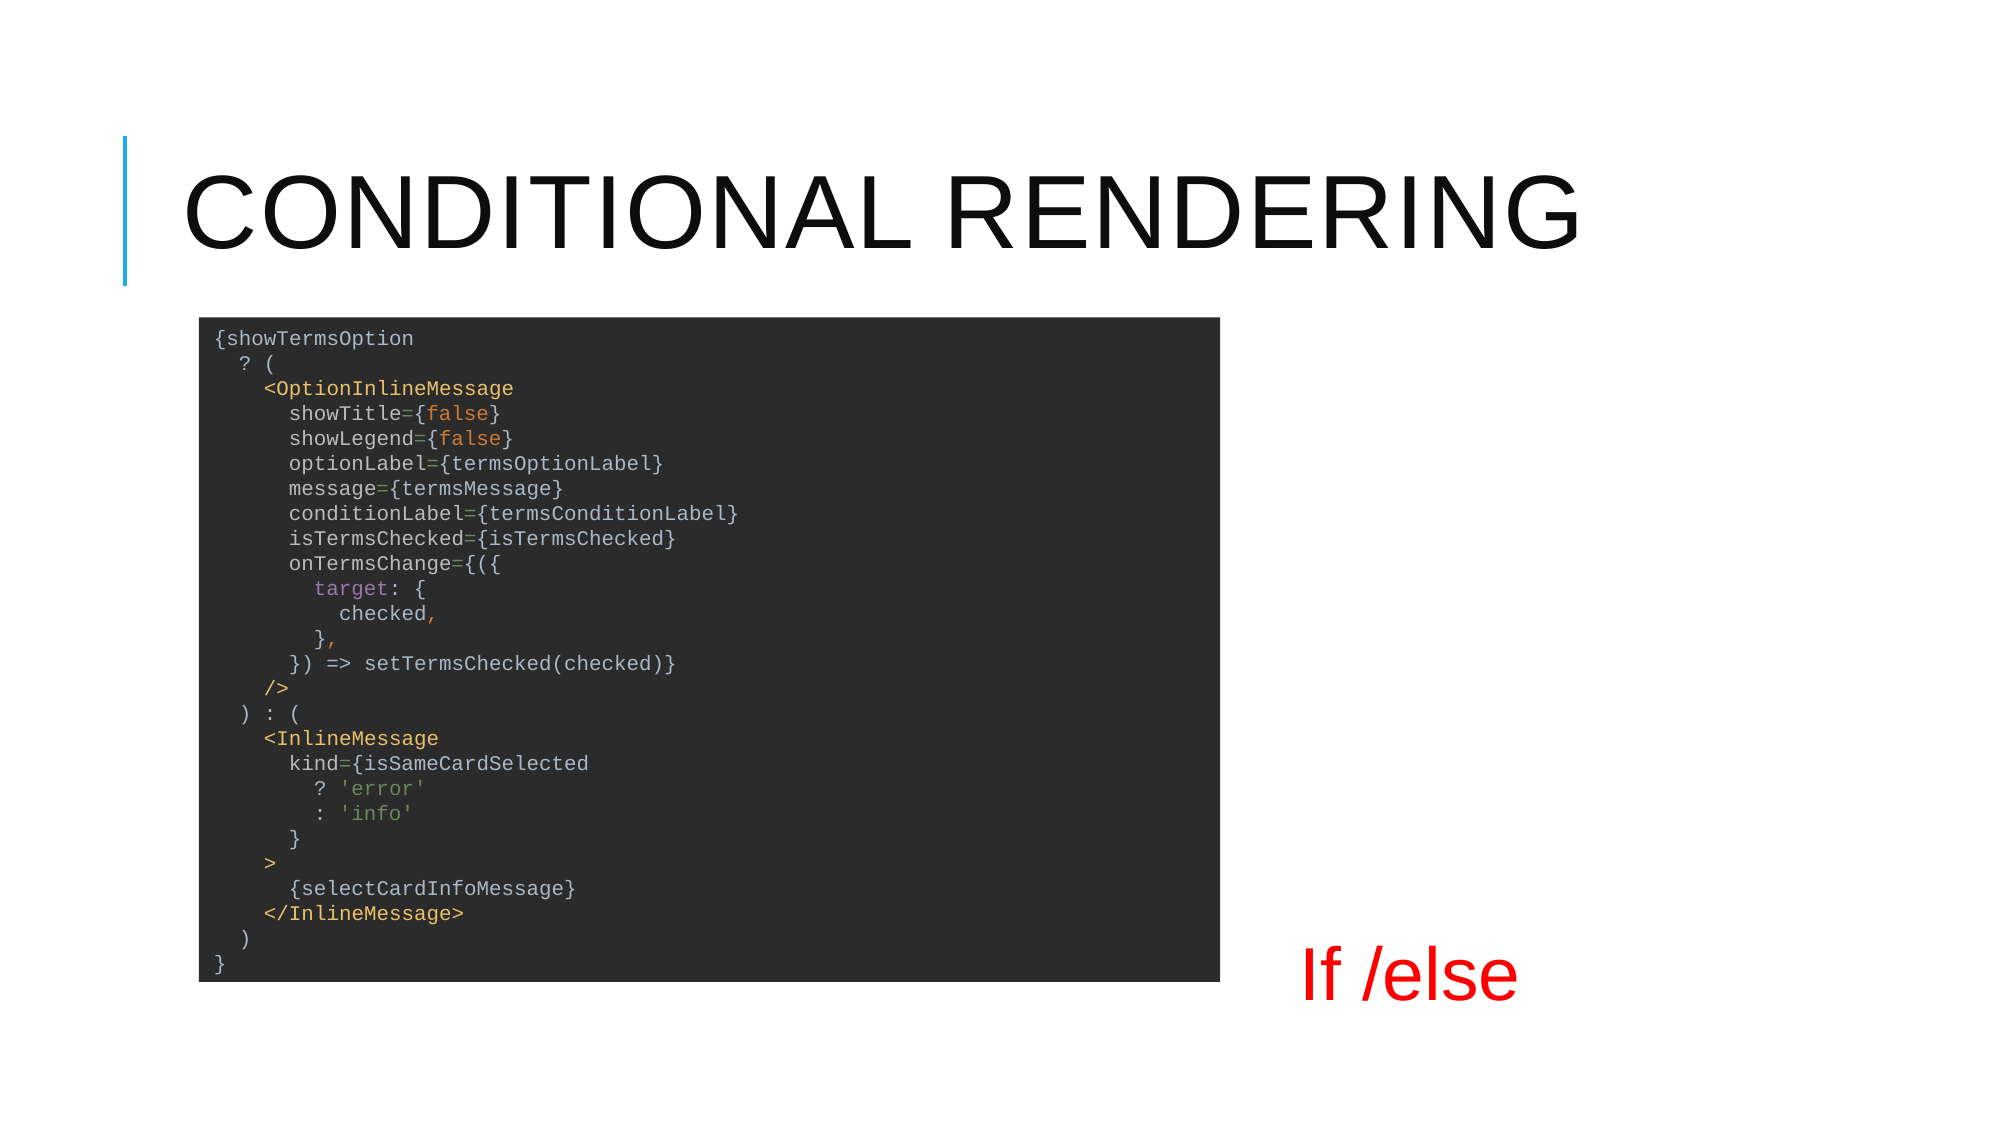

# Conditional Rendering
{showTermsOption
  ? (
    <OptionInlineMessage
      showTitle={false}
      showLegend={false}
      optionLabel={termsOptionLabel}
      message={termsMessage}
      conditionLabel={termsConditionLabel}
      isTermsChecked={isTermsChecked}
      onTermsChange={({
        target: {
          checked,
        },
      }) => setTermsChecked(checked)}
    />
  ) : (
    <InlineMessage
      kind={isSameCardSelected
        ? 'error'
        : 'info'
      }
    >
      {selectCardInfoMessage}
    </InlineMessage>
  )
}
If /else